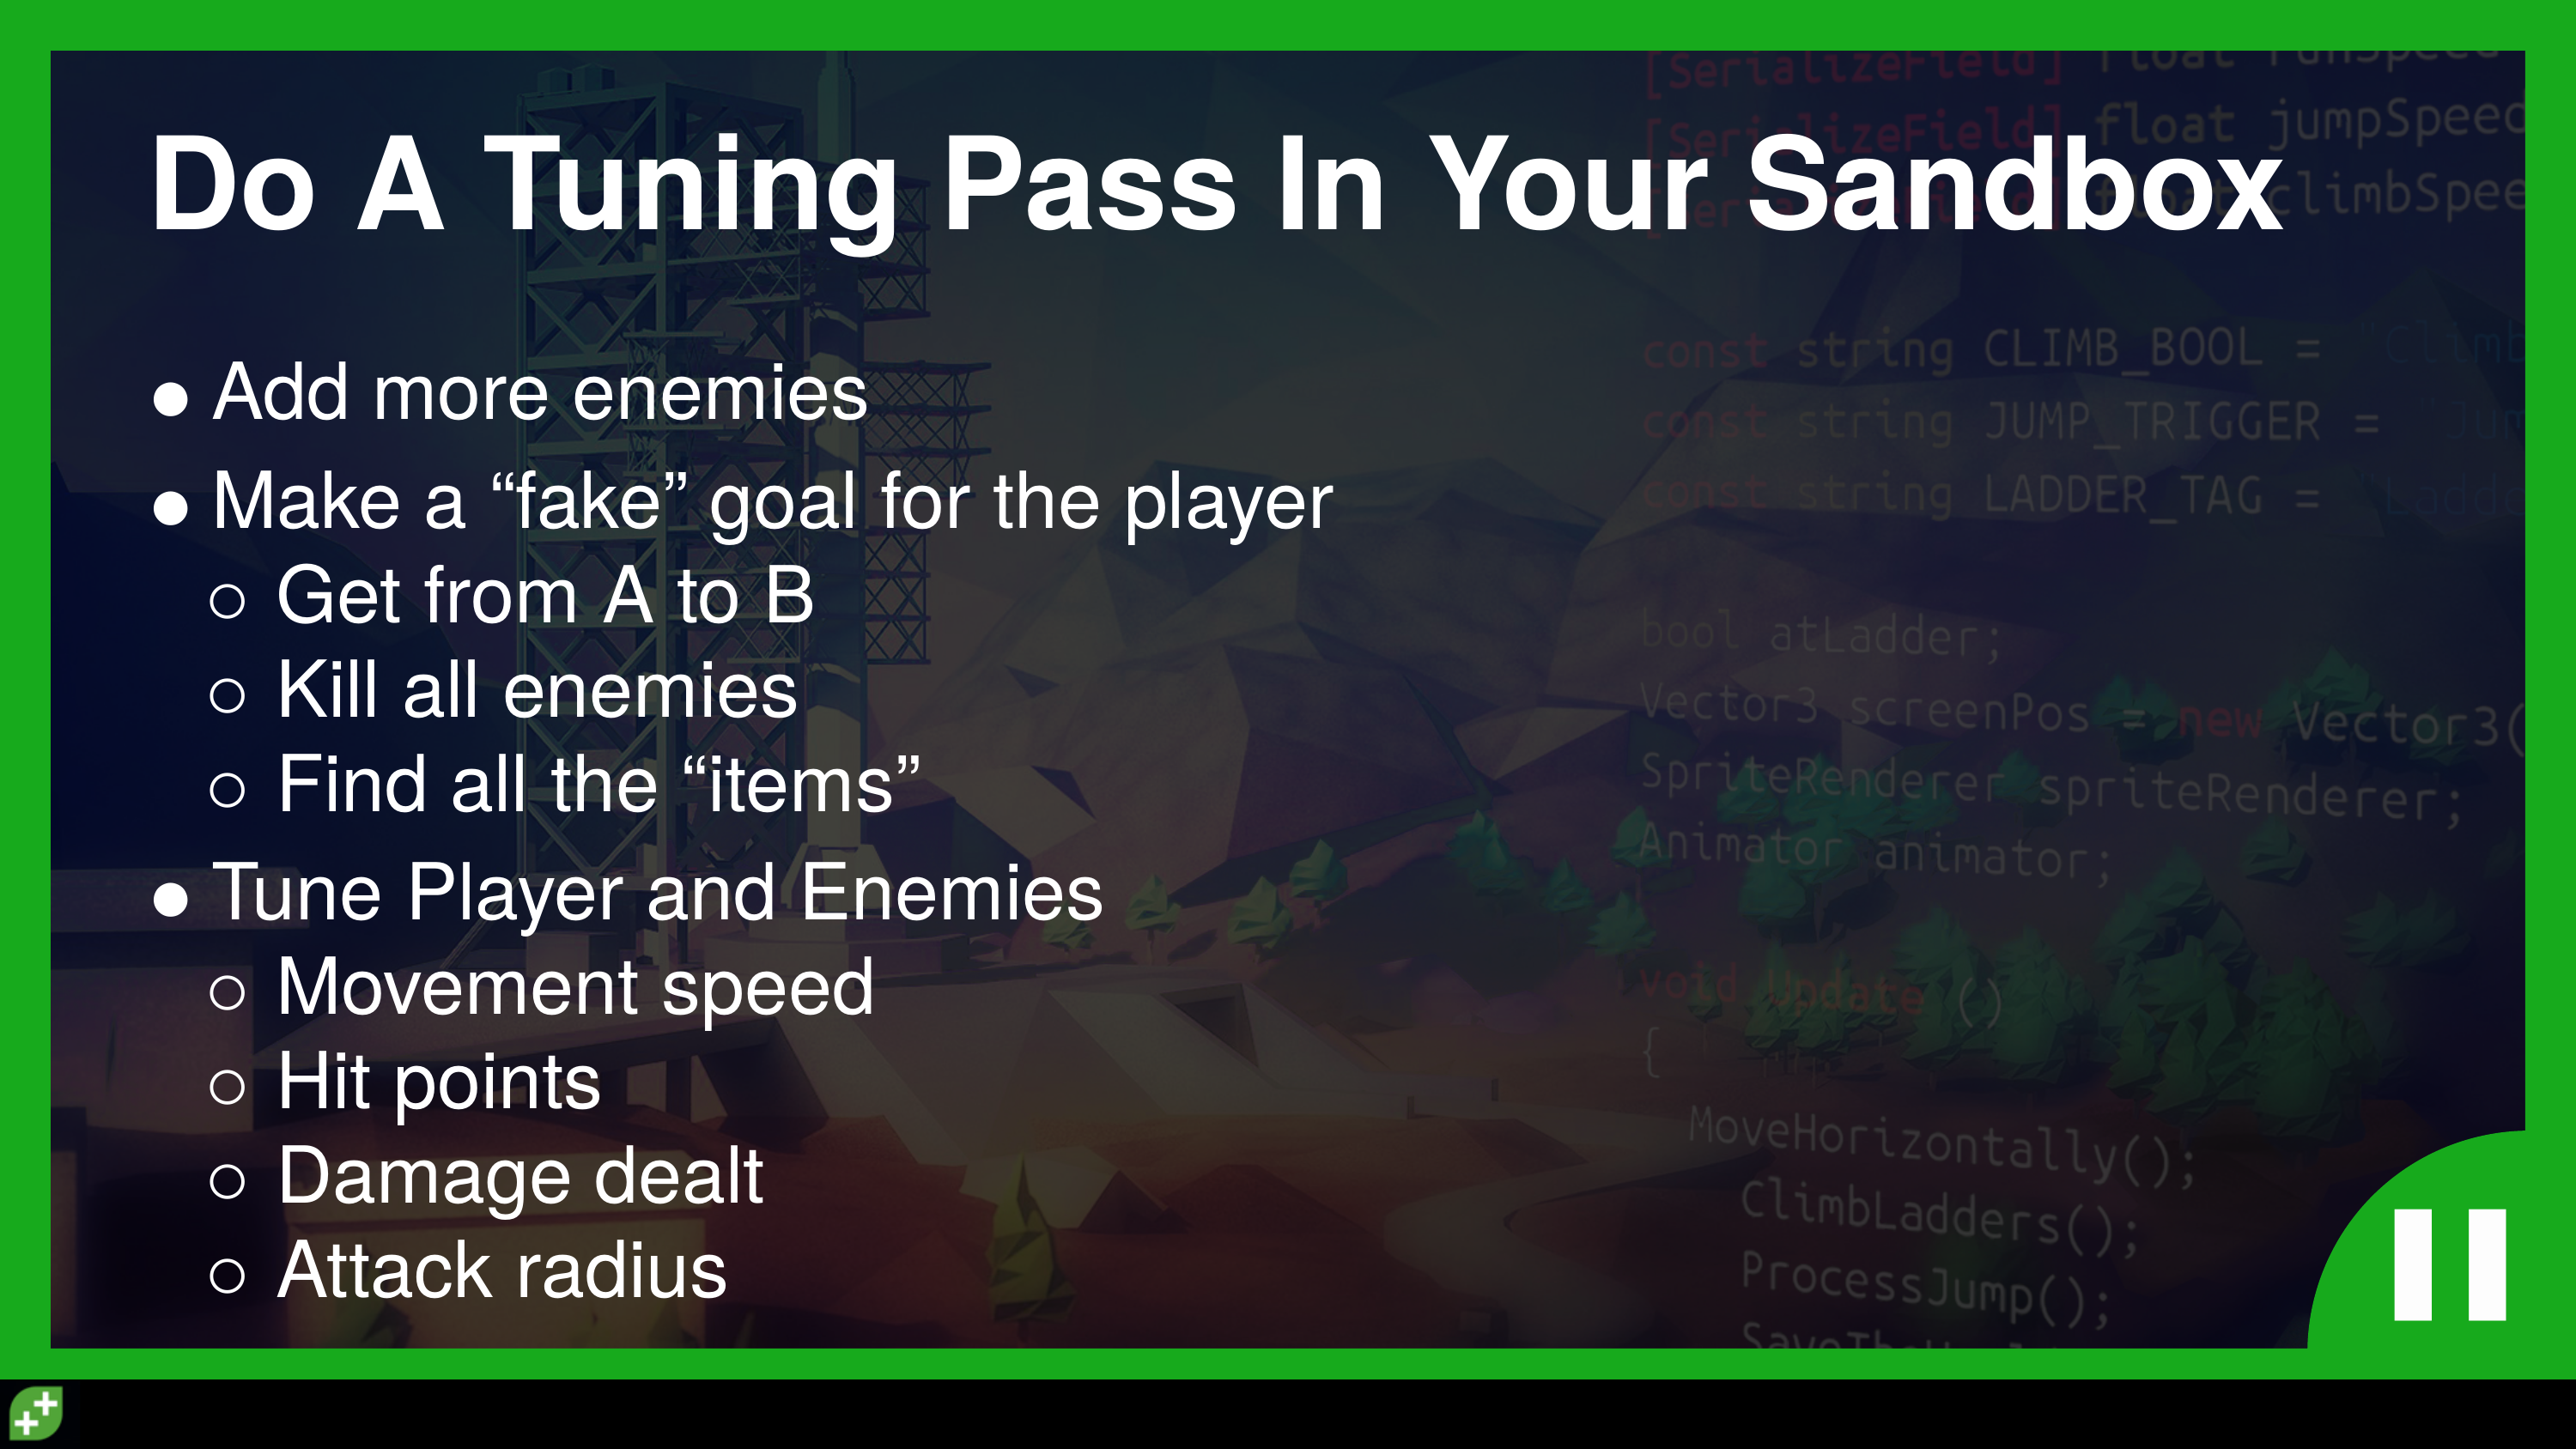

# Do A Tuning Pass In Your Sandbox
Add more enemies
Make a “fake” goal for the player
Get from A to B
Kill all enemies
Find all the “items”
Tune Player and Enemies
Movement speed
Hit points
Damage dealt
Attack radius